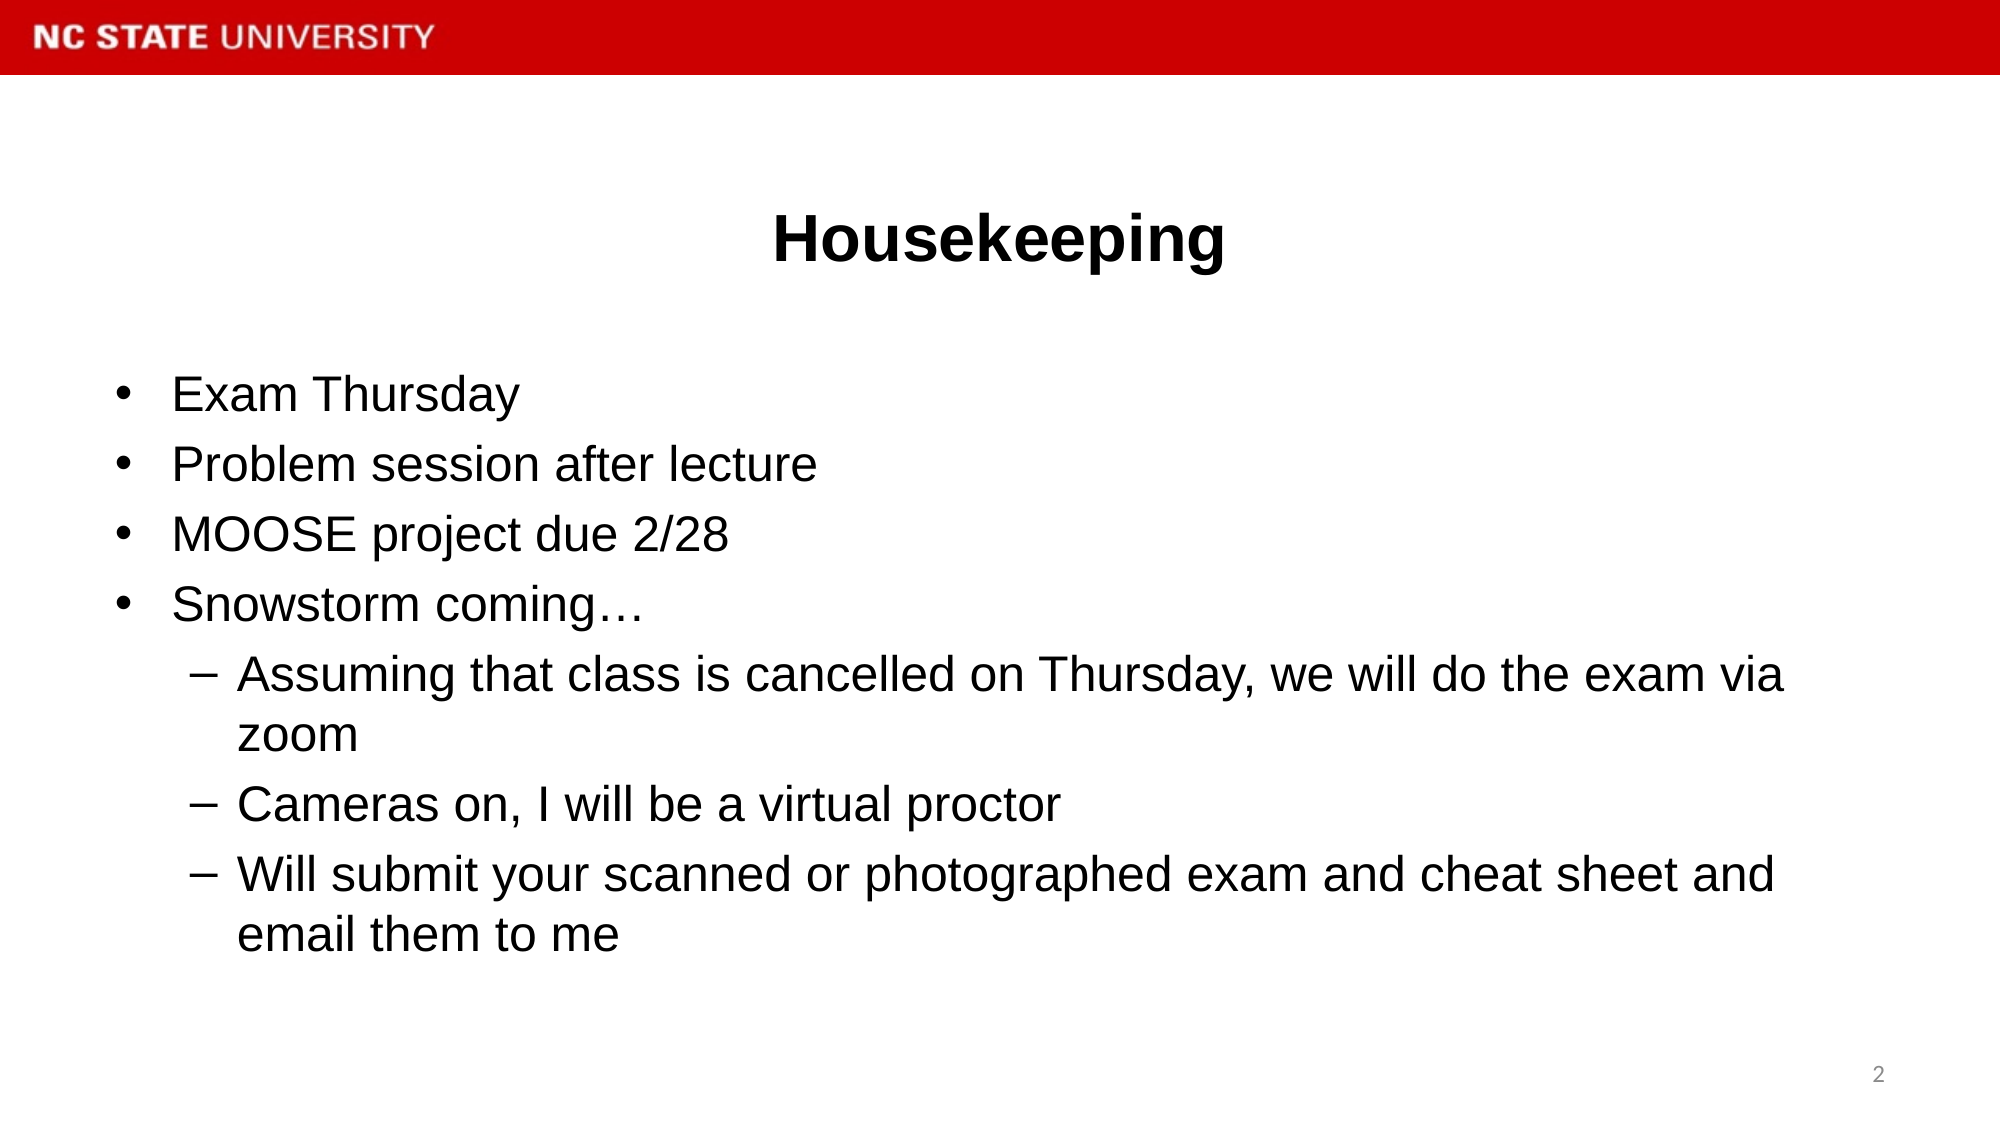

# Housekeeping
Exam Thursday
Problem session after lecture
MOOSE project due 2/28
Snowstorm coming…
Assuming that class is cancelled on Thursday, we will do the exam via zoom
Cameras on, I will be a virtual proctor
Will submit your scanned or photographed exam and cheat sheet and email them to me
2